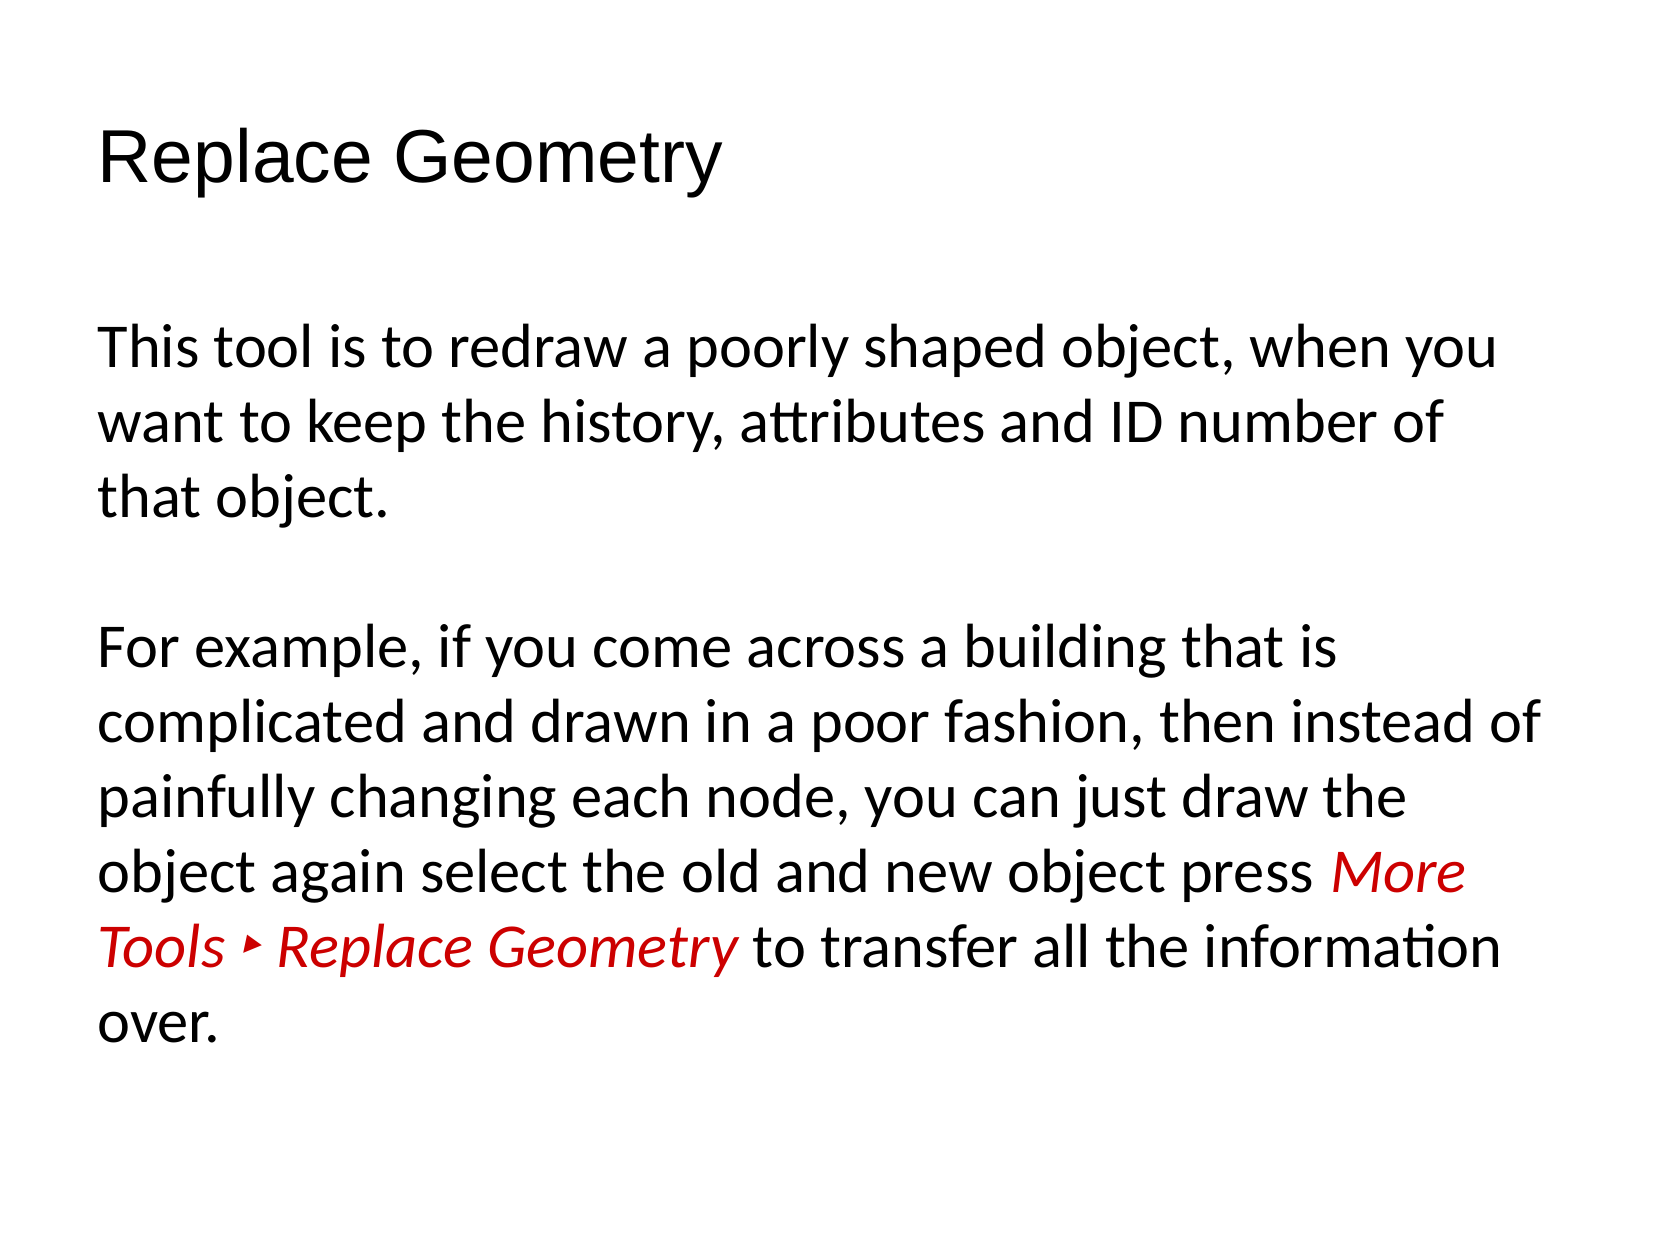

# Replace Geometry
This tool is to redraw a poorly shaped object, when you want to keep the history, attributes and ID number of that object.

For example, if you come across a building that is complicated and drawn in a poor fashion, then instead of painfully changing each node, you can just draw the object again select the old and new object press More Tools ‣ Replace Geometry to transfer all the information over.